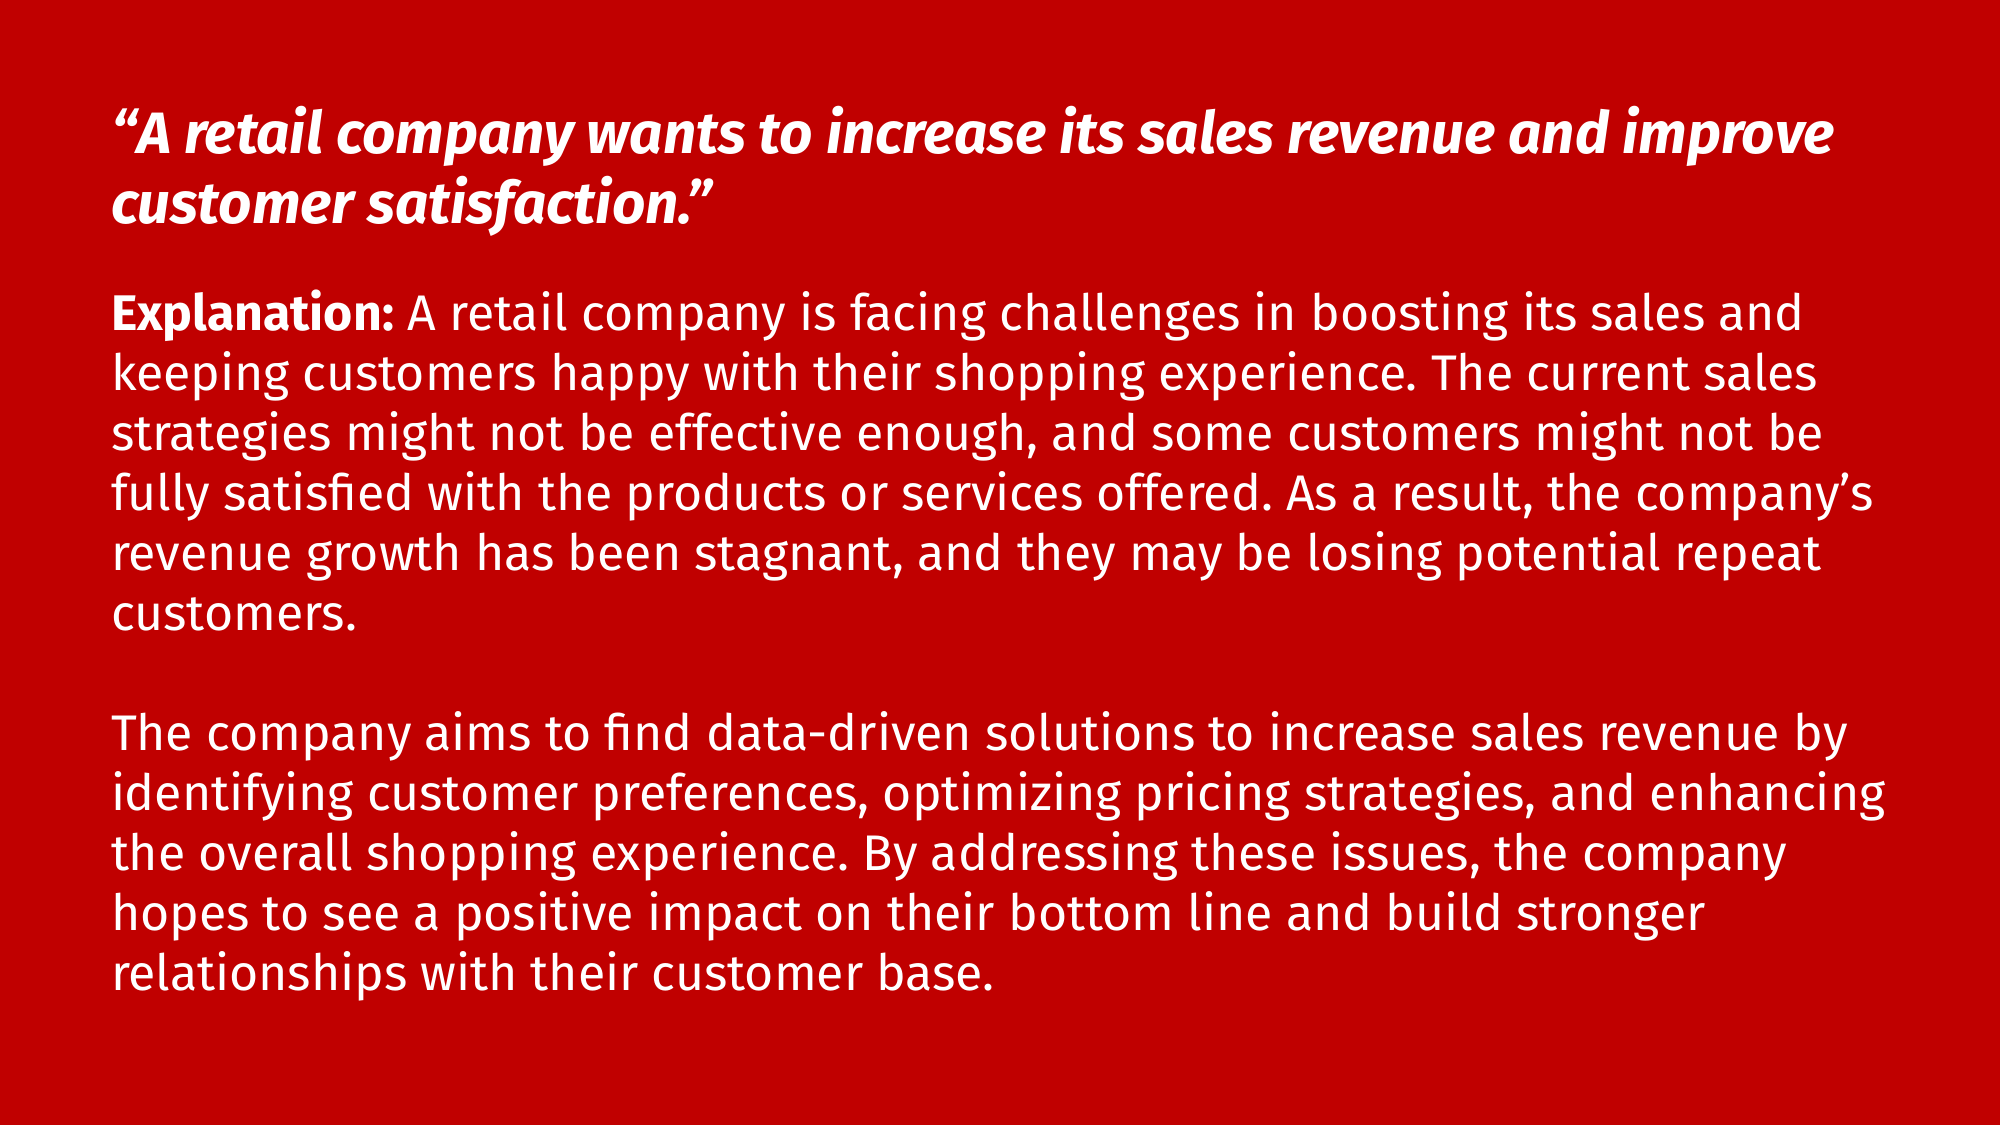

“A retail company wants to increase its sales revenue and improve customer satisfaction.”
Explanation: A retail company is facing challenges in boosting its sales and keeping customers happy with their shopping experience. The current sales strategies might not be effective enough, and some customers might not be fully satisfied with the products or services offered. As a result, the company’s revenue growth has been stagnant, and they may be losing potential repeat customers.

The company aims to find data-driven solutions to increase sales revenue by identifying customer preferences, optimizing pricing strategies, and enhancing the overall shopping experience. By addressing these issues, the company hopes to see a positive impact on their bottom line and build stronger relationships with their customer base.